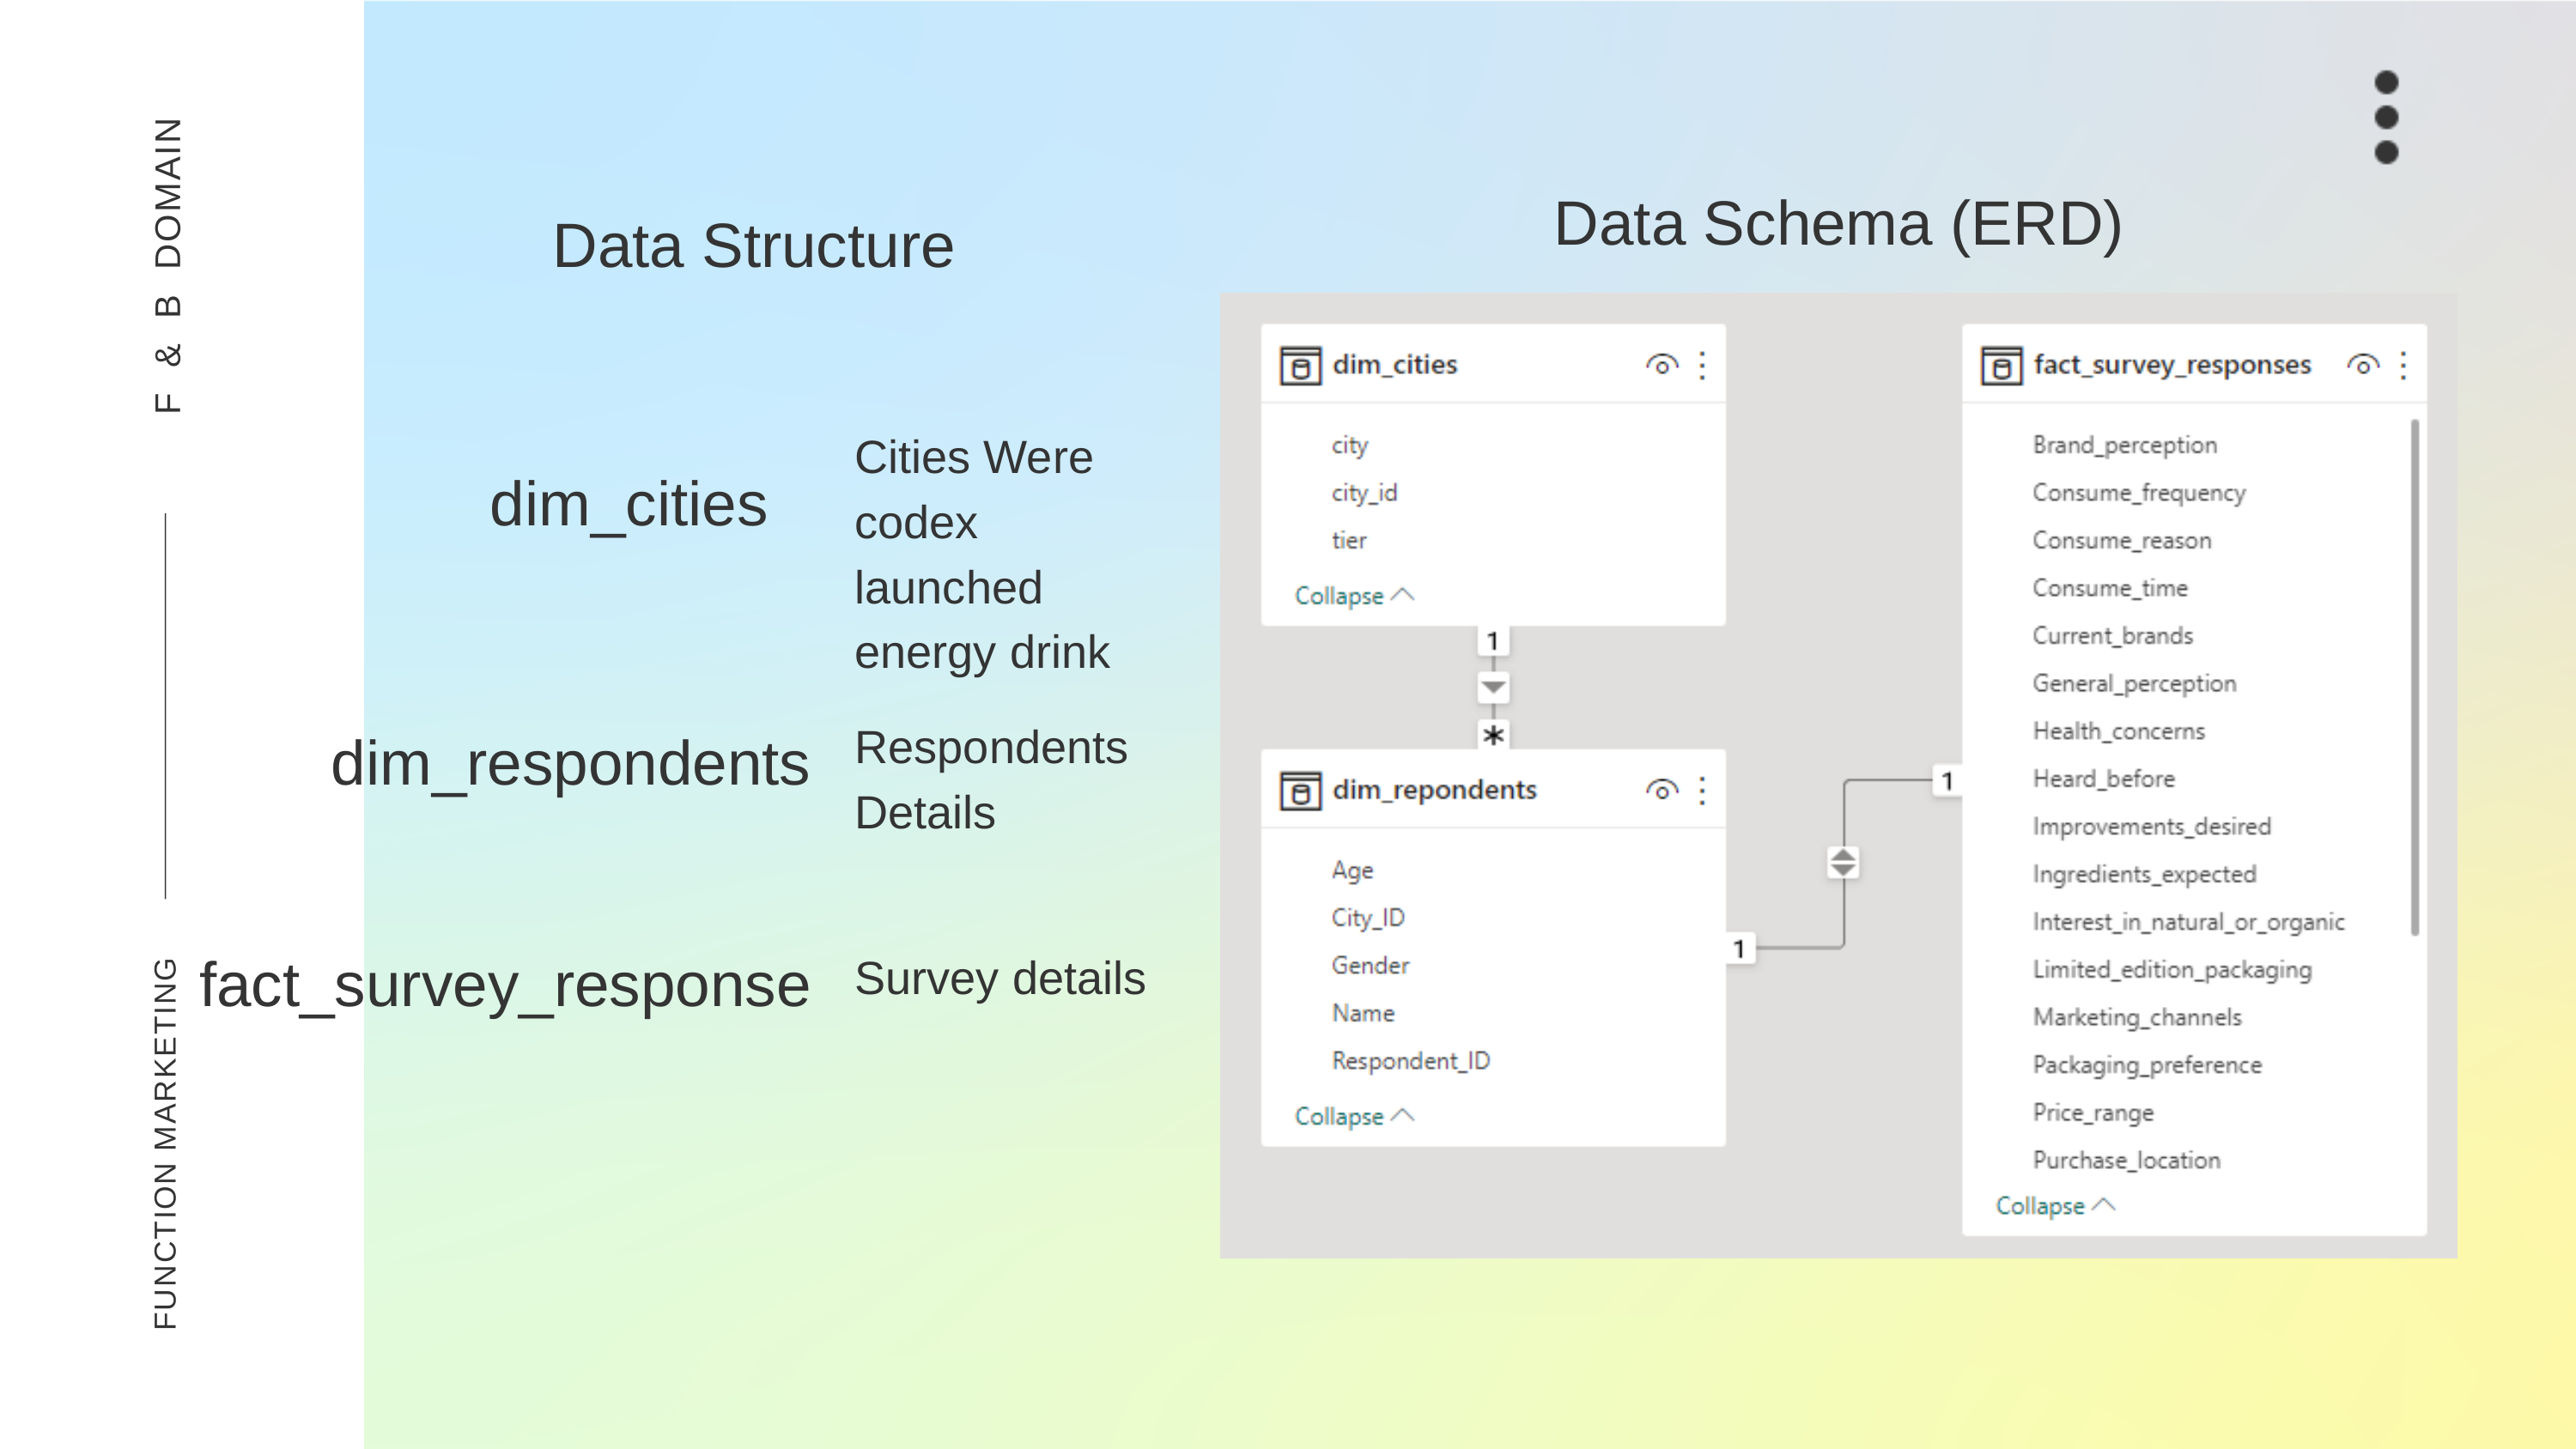

Data Schema (ERD)

Data Structure

F  &  B  DOMAIN

Cities Were codex launched energy drink
dim_cities

Respondents Details
dim_respondents

Survey details
fact_survey_response

FUNCTION MARKETING